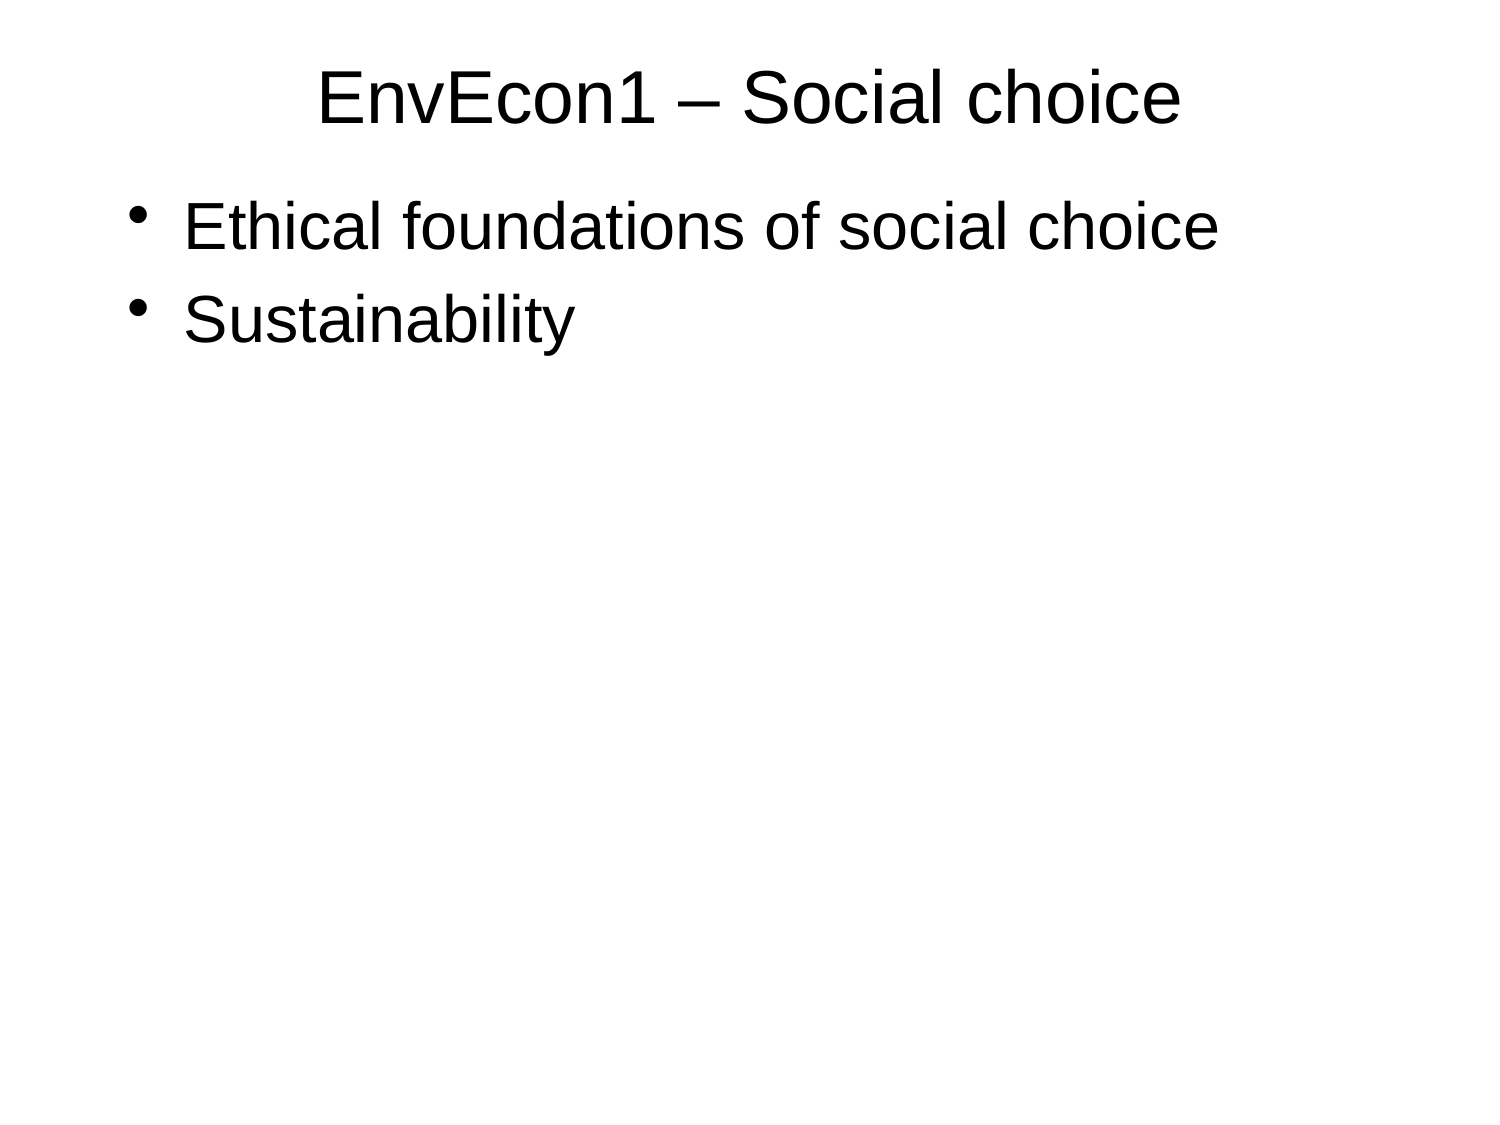

# EnvEcon1 – Social choice
Ethical foundations of social choice
Sustainability